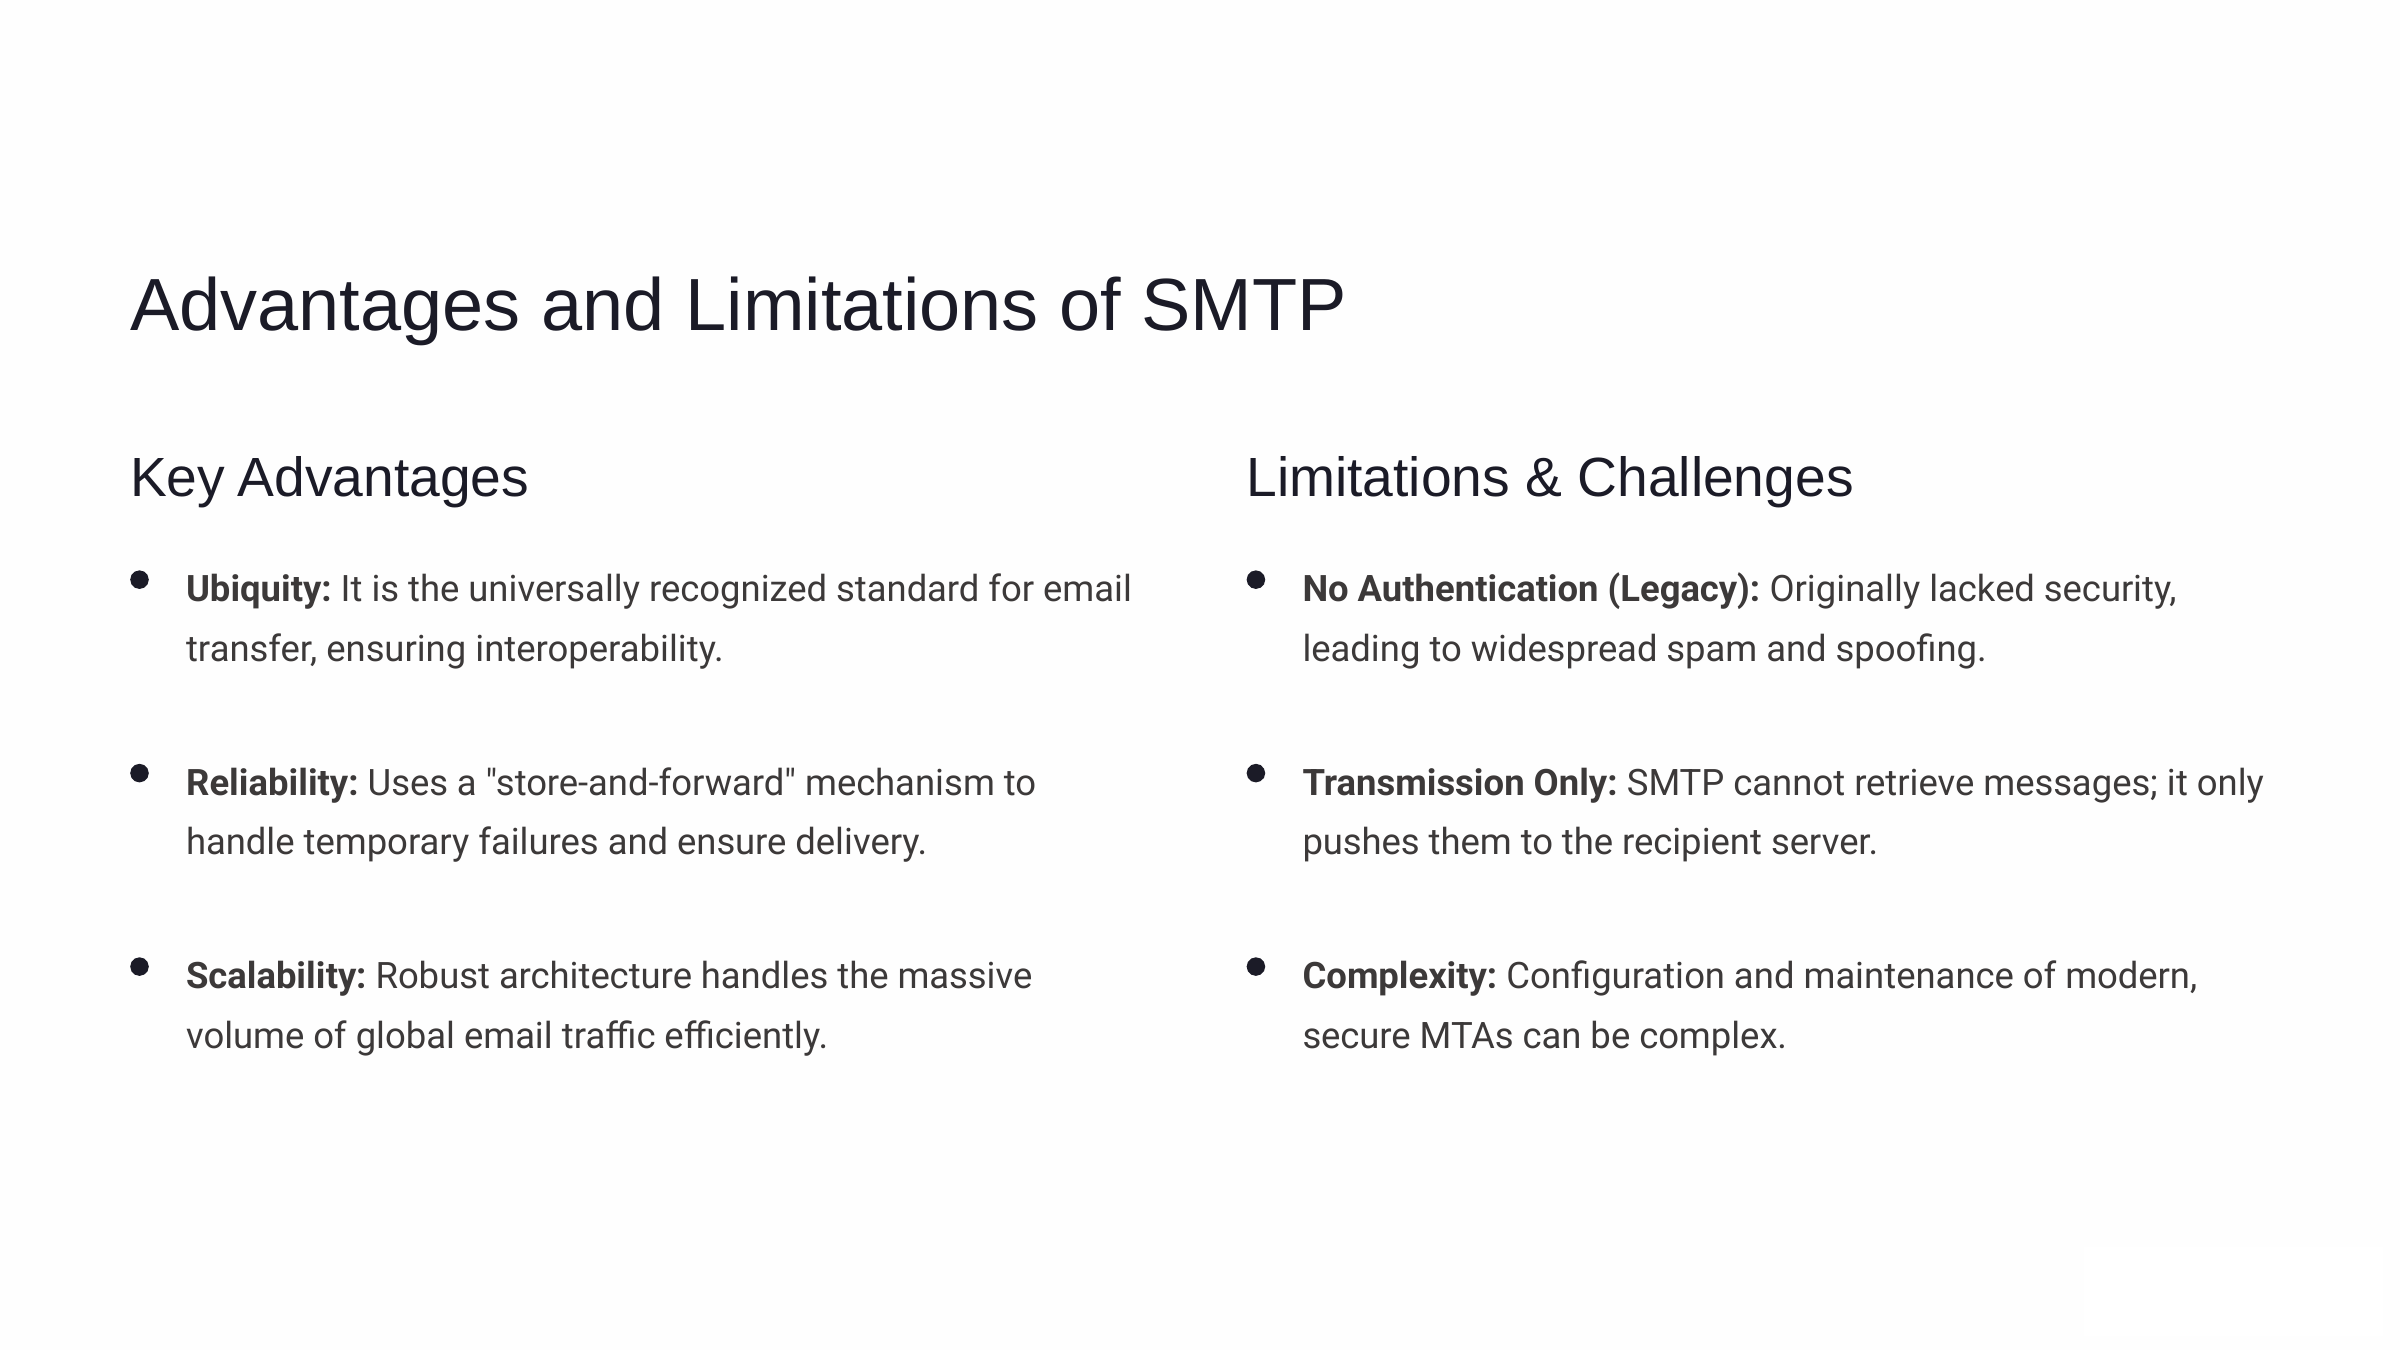

Advantages and Limitations of SMTP
Key Advantages
Limitations & Challenges
Ubiquity: It is the universally recognized standard for email transfer, ensuring interoperability.
No Authentication (Legacy): Originally lacked security, leading to widespread spam and spoofing.

Reliability: Uses a "store-and-forward" mechanism to handle temporary failures and ensure delivery.
Transmission Only: SMTP cannot retrieve messages; it only pushes them to the recipient server.

Scalability: Robust architecture handles the massive volume of global email traffic efficiently.
Complexity: Configuration and maintenance of modern, secure MTAs can be complex.